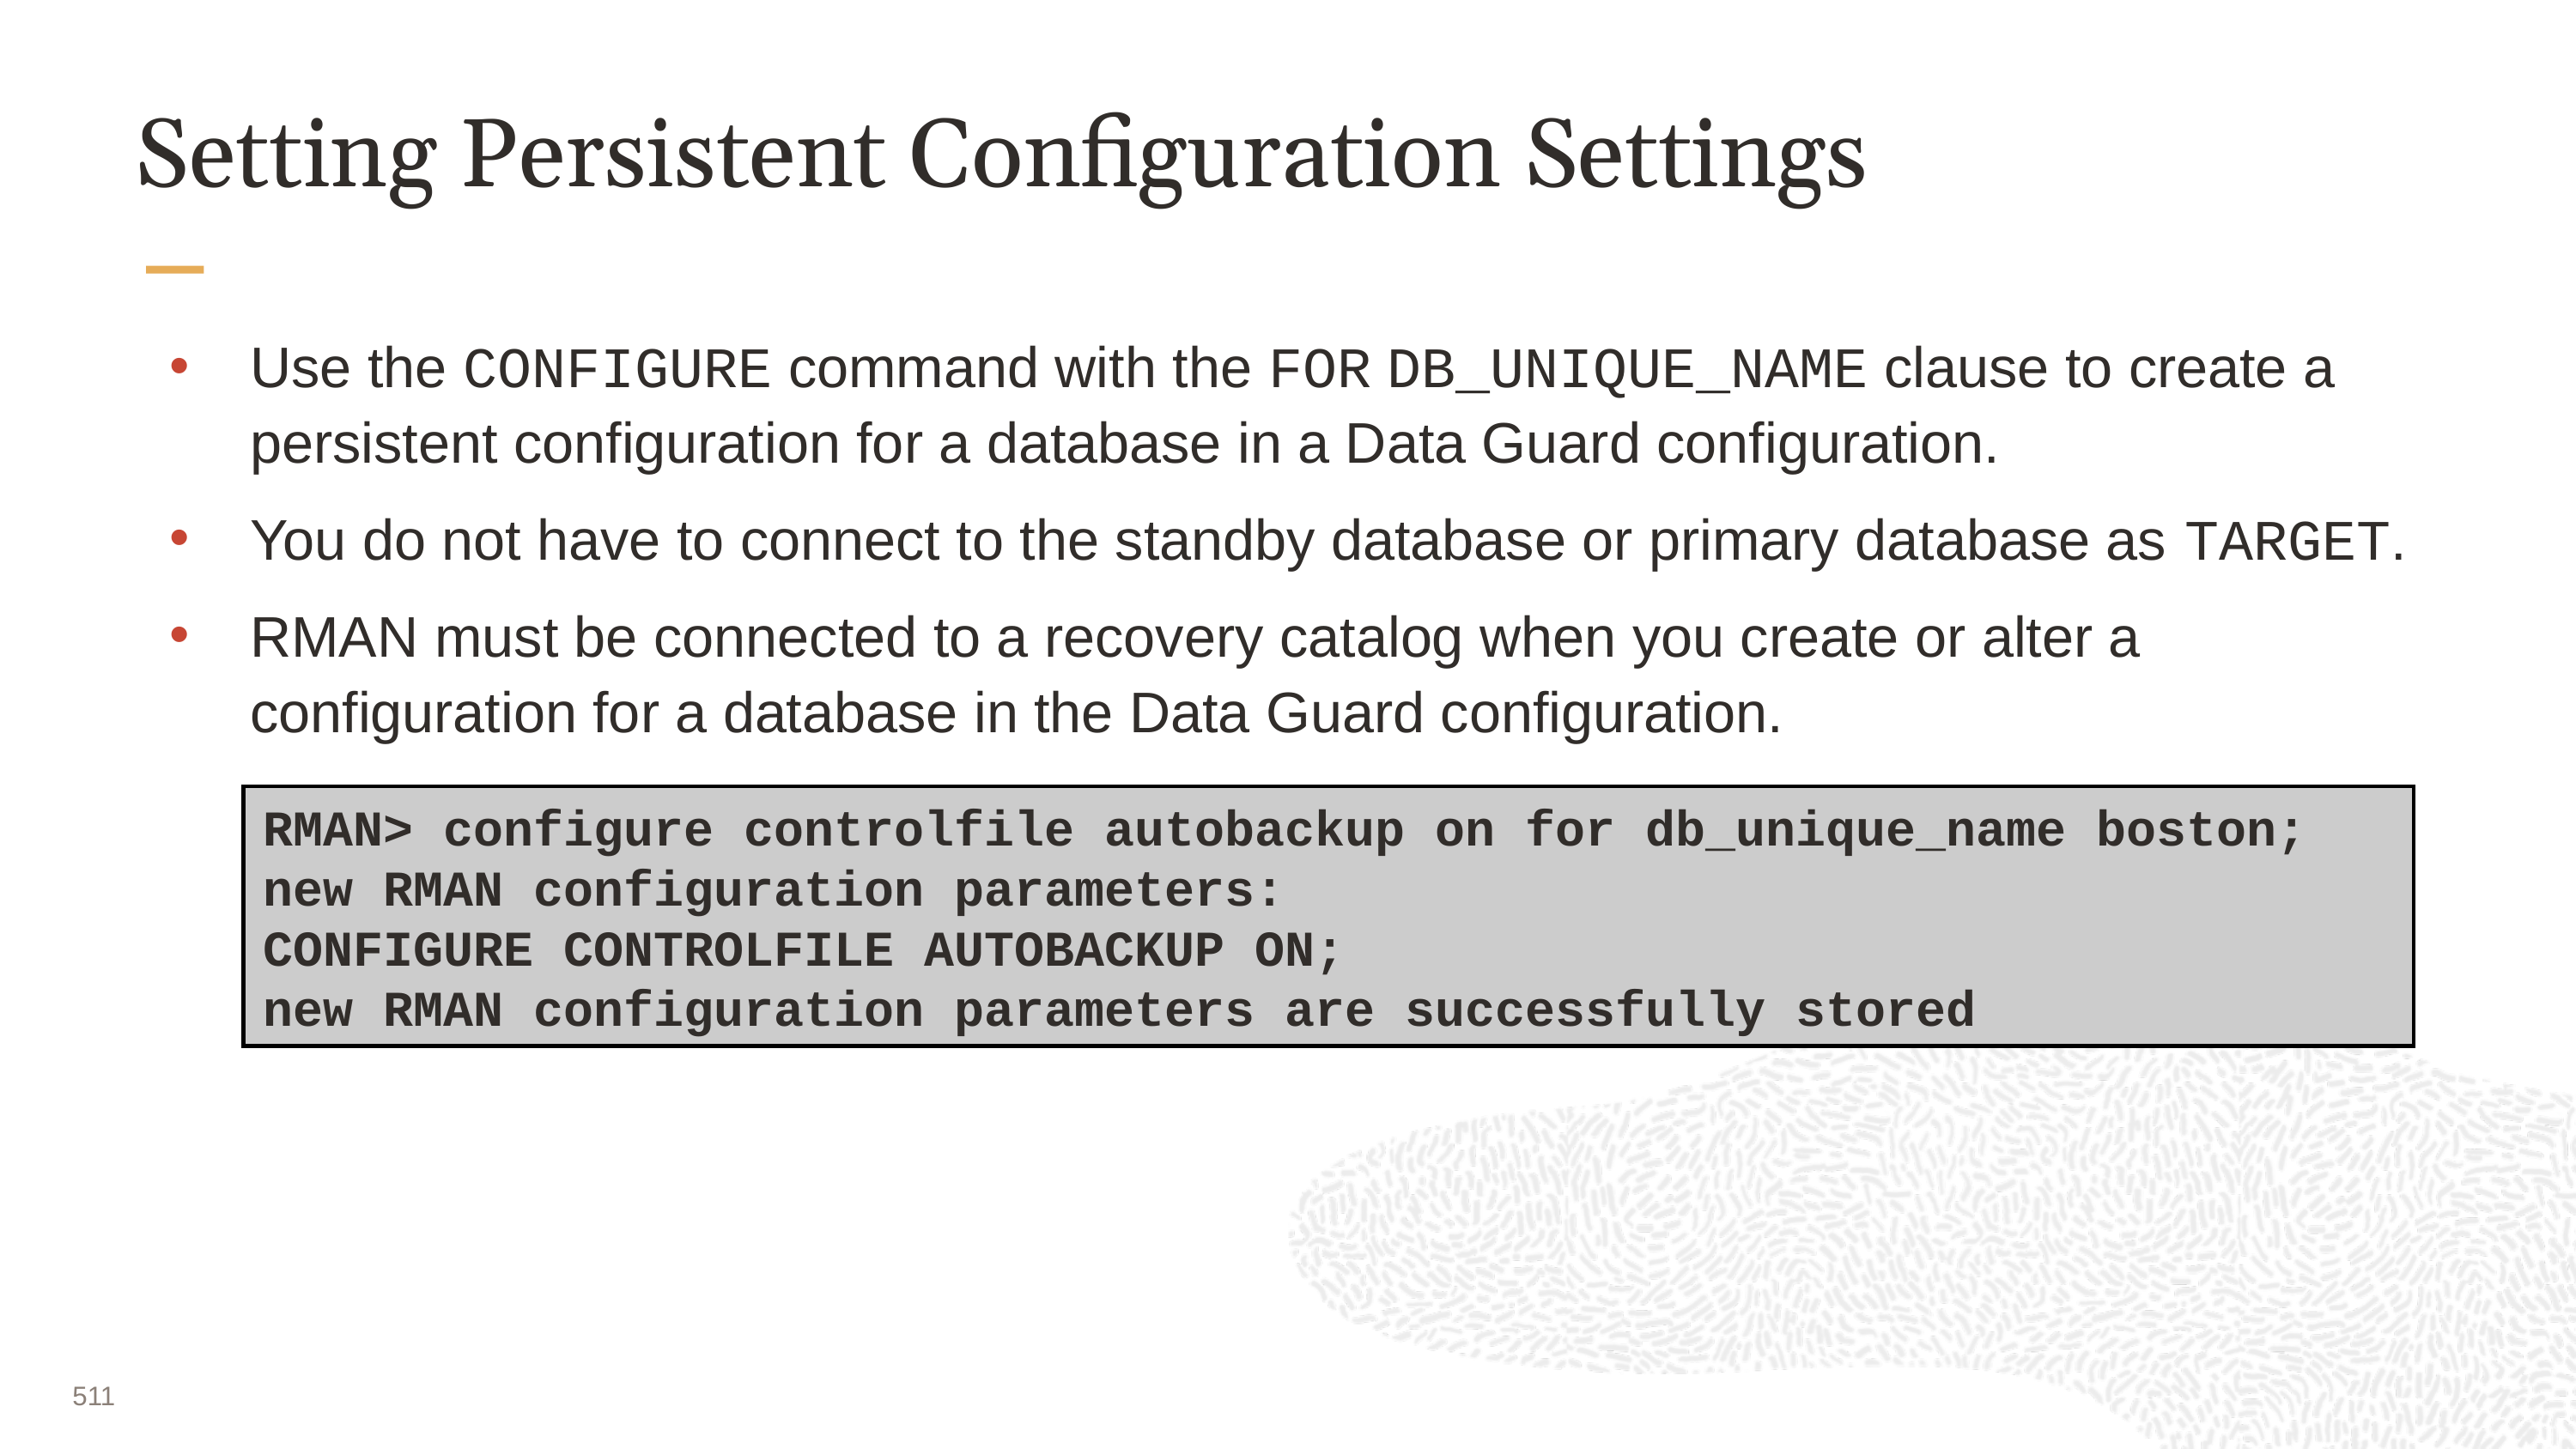

# Setting Persistent Configuration Settings
Use the CONFIGURE command with the FOR DB_UNIQUE_NAME clause to create a persistent configuration for a database in a Data Guard configuration.
You do not have to connect to the standby database or primary database as TARGET.
RMAN must be connected to a recovery catalog when you create or alter a configuration for a database in the Data Guard configuration.
RMAN> configure controlfile autobackup on for db_unique_name boston;
new RMAN configuration parameters:
CONFIGURE CONTROLFILE AUTOBACKUP ON;
new RMAN configuration parameters are successfully stored